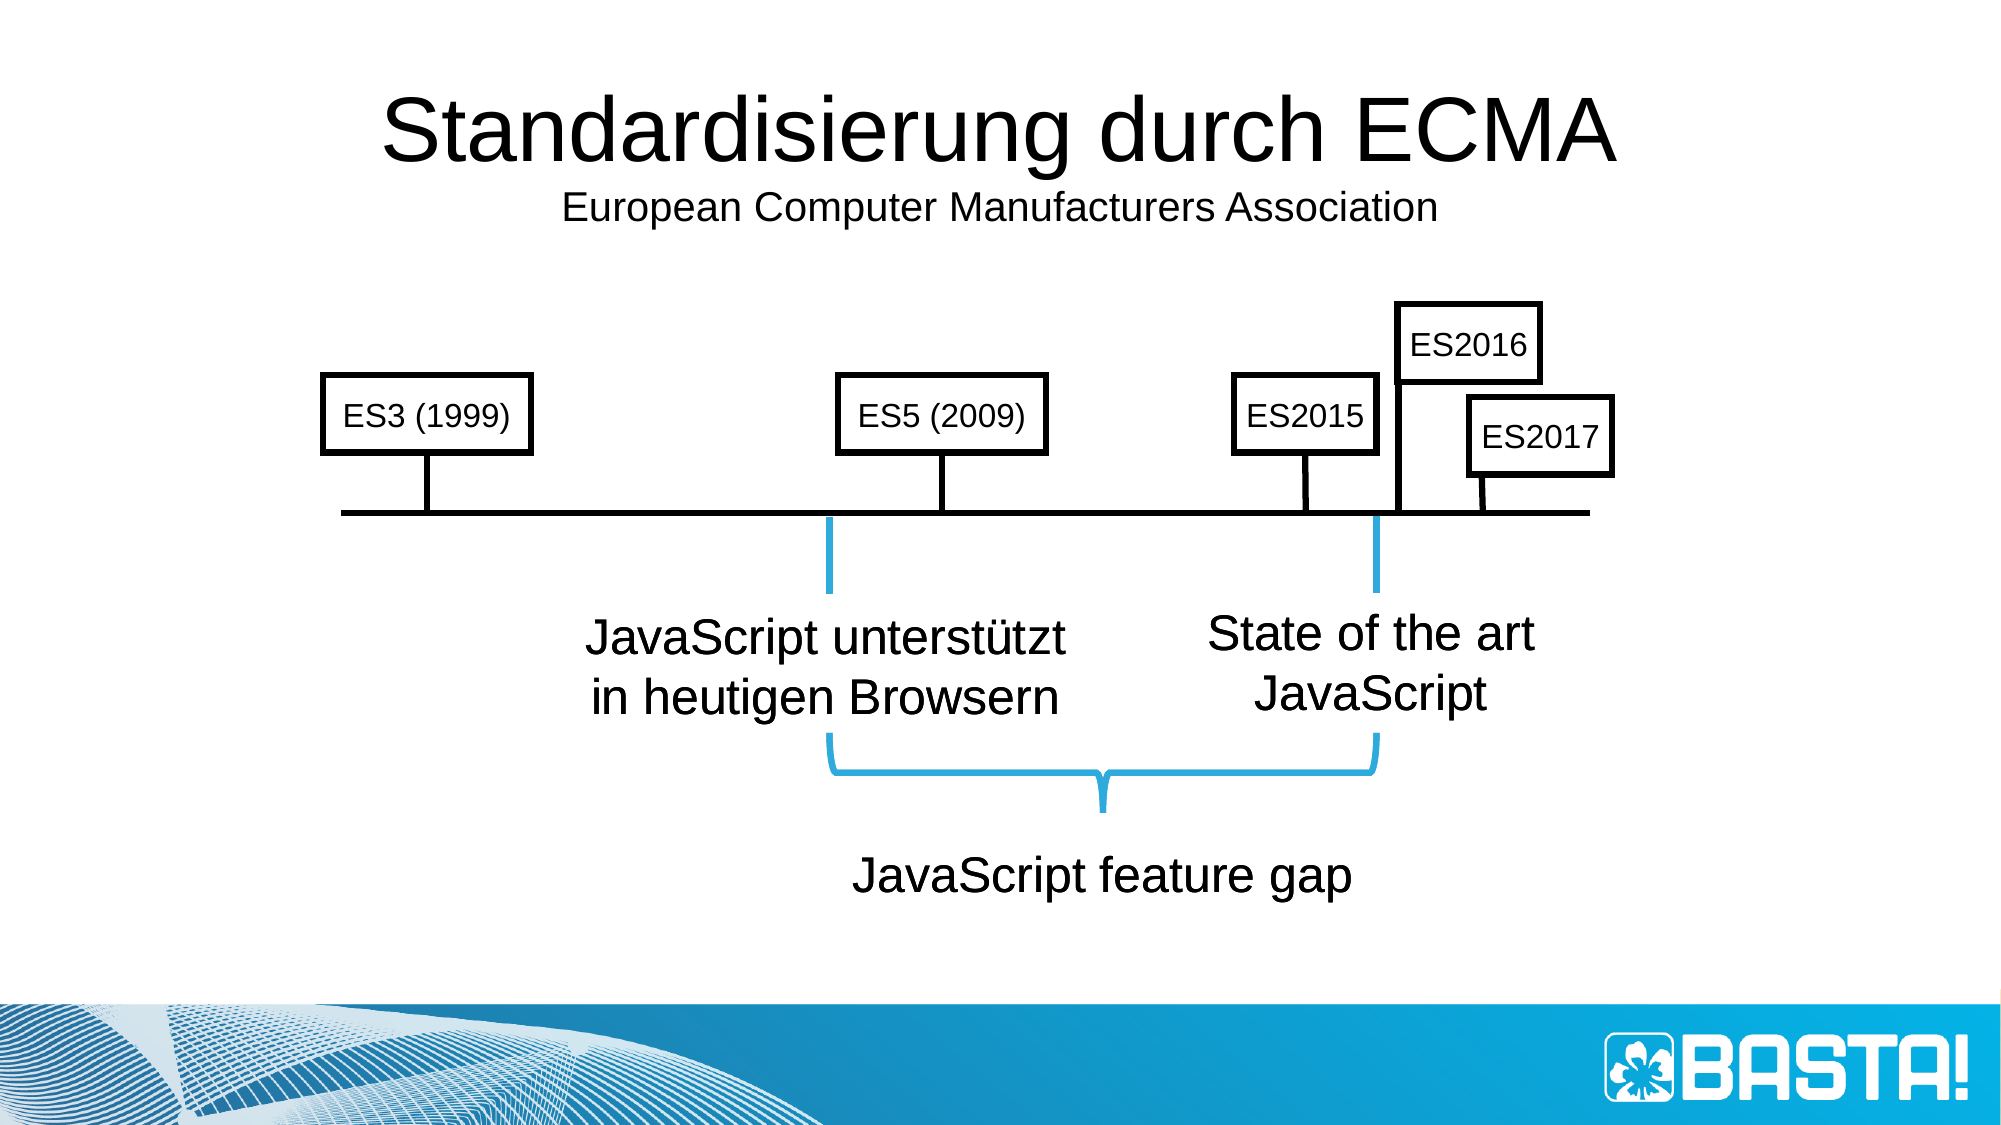

# Standardisierung durch ECMA European Computer Manufacturers Association
ES2016
ES3 (1999)
ES5 (2009)
ES2015
ES2017

State of the art
JavaScript
JavaScript unterstützt
in heutigen Browsern
JavaScript feature gap
State of the art
JavaScript
JavaScript unterstützt
in heutigen Browsern
JavaScript feature gap